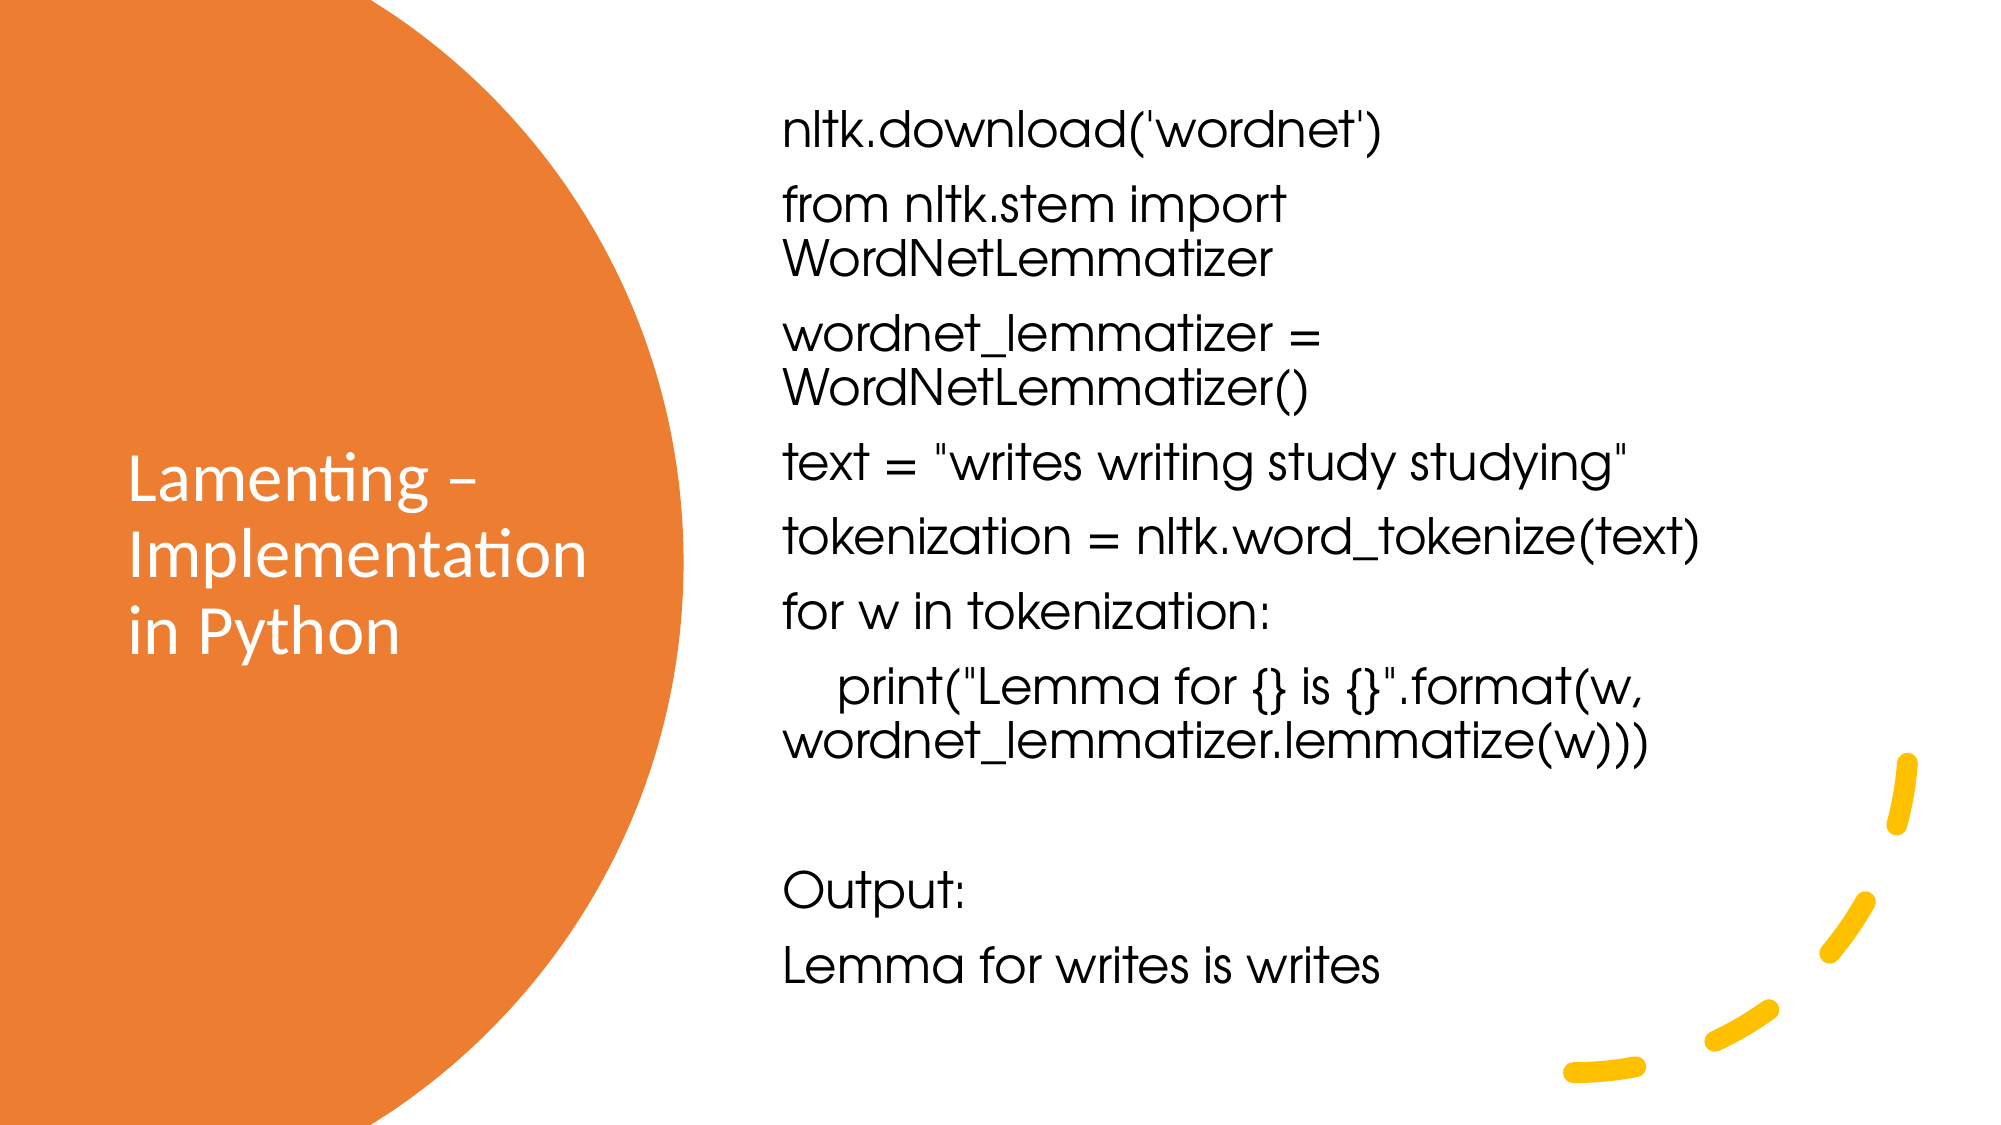

nltk.download('wordnet')
from nltk.stem import 	WordNetLemmatizer
wordnet_lemmatizer = WordNetLemmatizer()
text = "writes writing study studying"
tokenization = nltk.word_tokenize(text)
for w in tokenization:
    print("Lemma for {} is {}".format(w, wordnet_lemmatizer.lemmatize(w)))

Output:
Lemma for writes is writes

# Lamenting – Implementation in Python